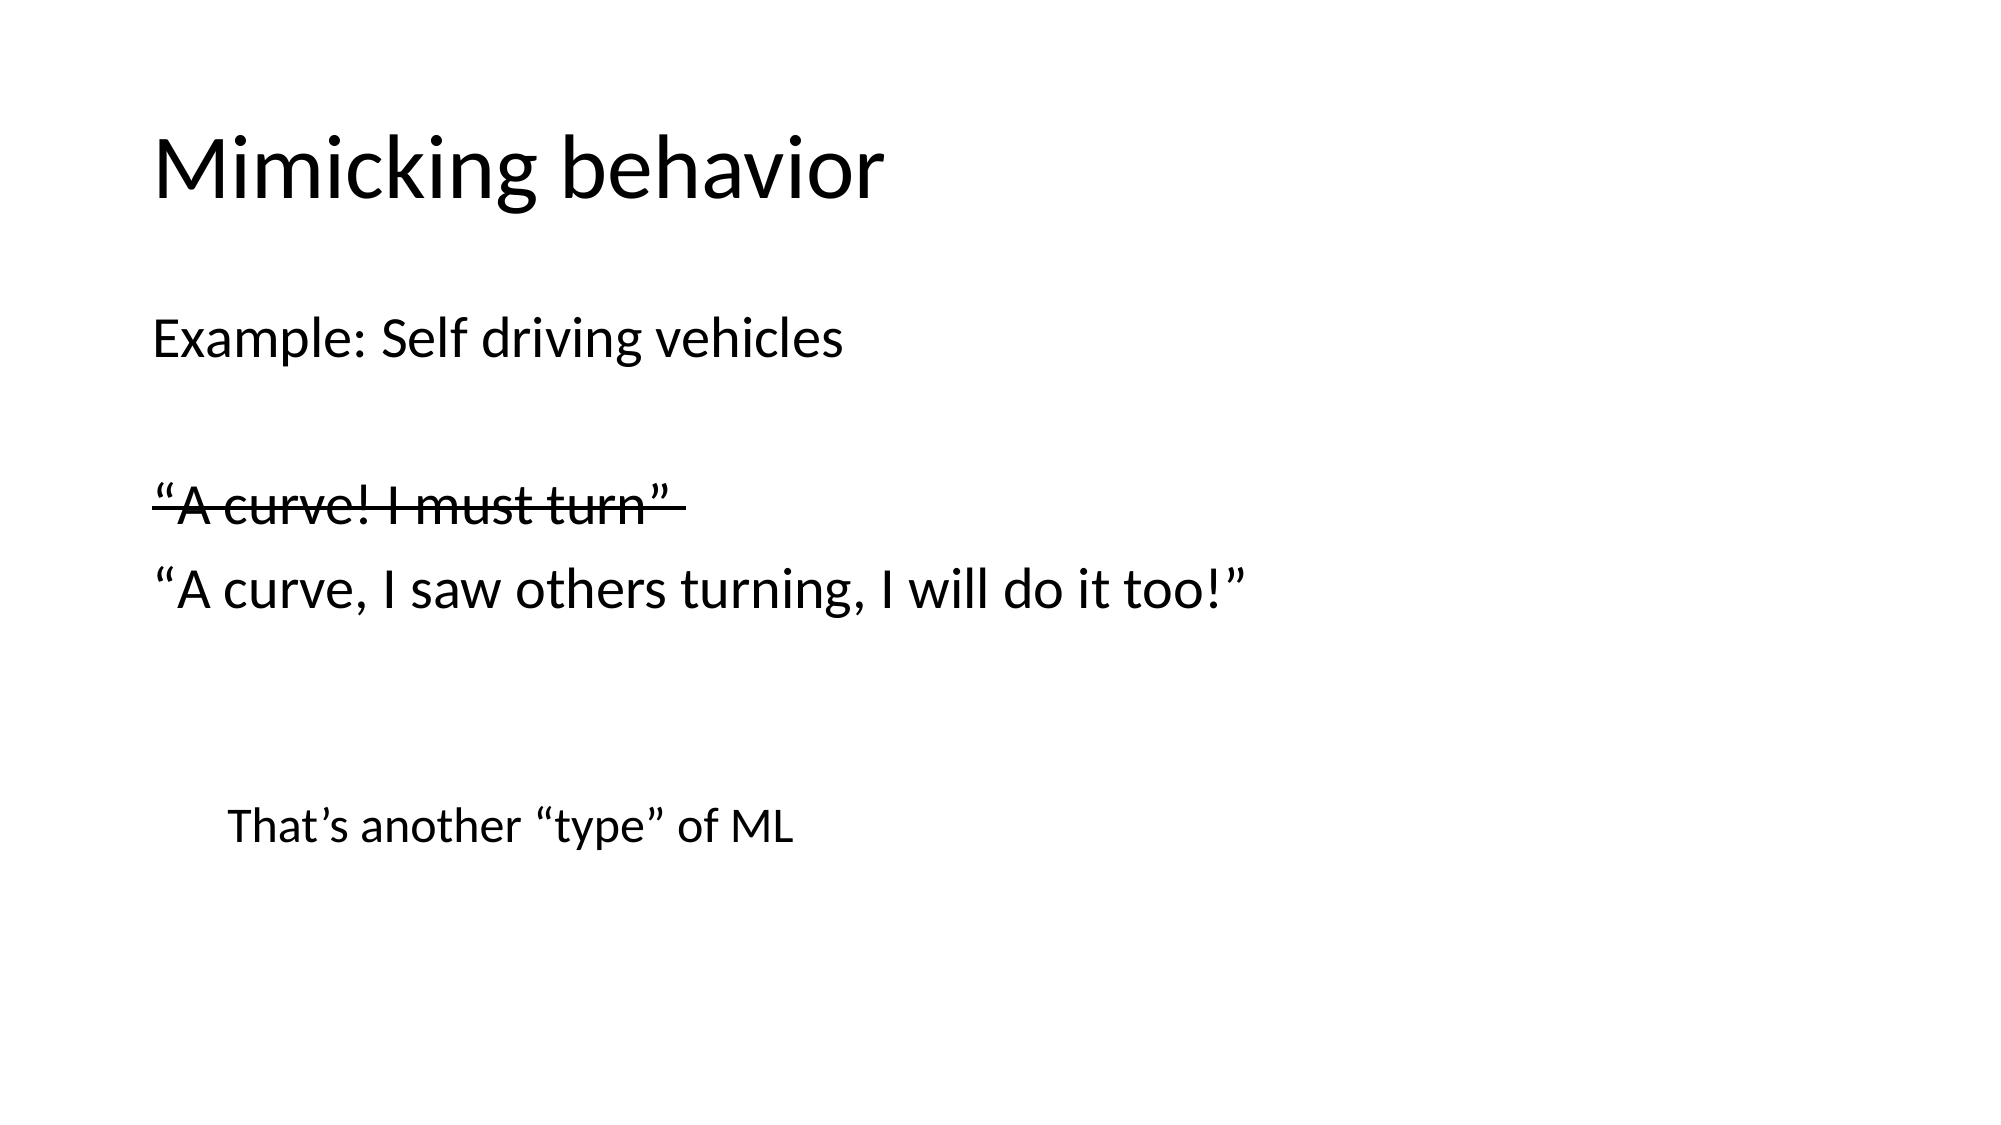

# Mimicking behavior
Example: Self driving vehicles

“A curve! I must turn”
“A curve, I saw others turning, I will do it too!”

That’s another “type” of ML